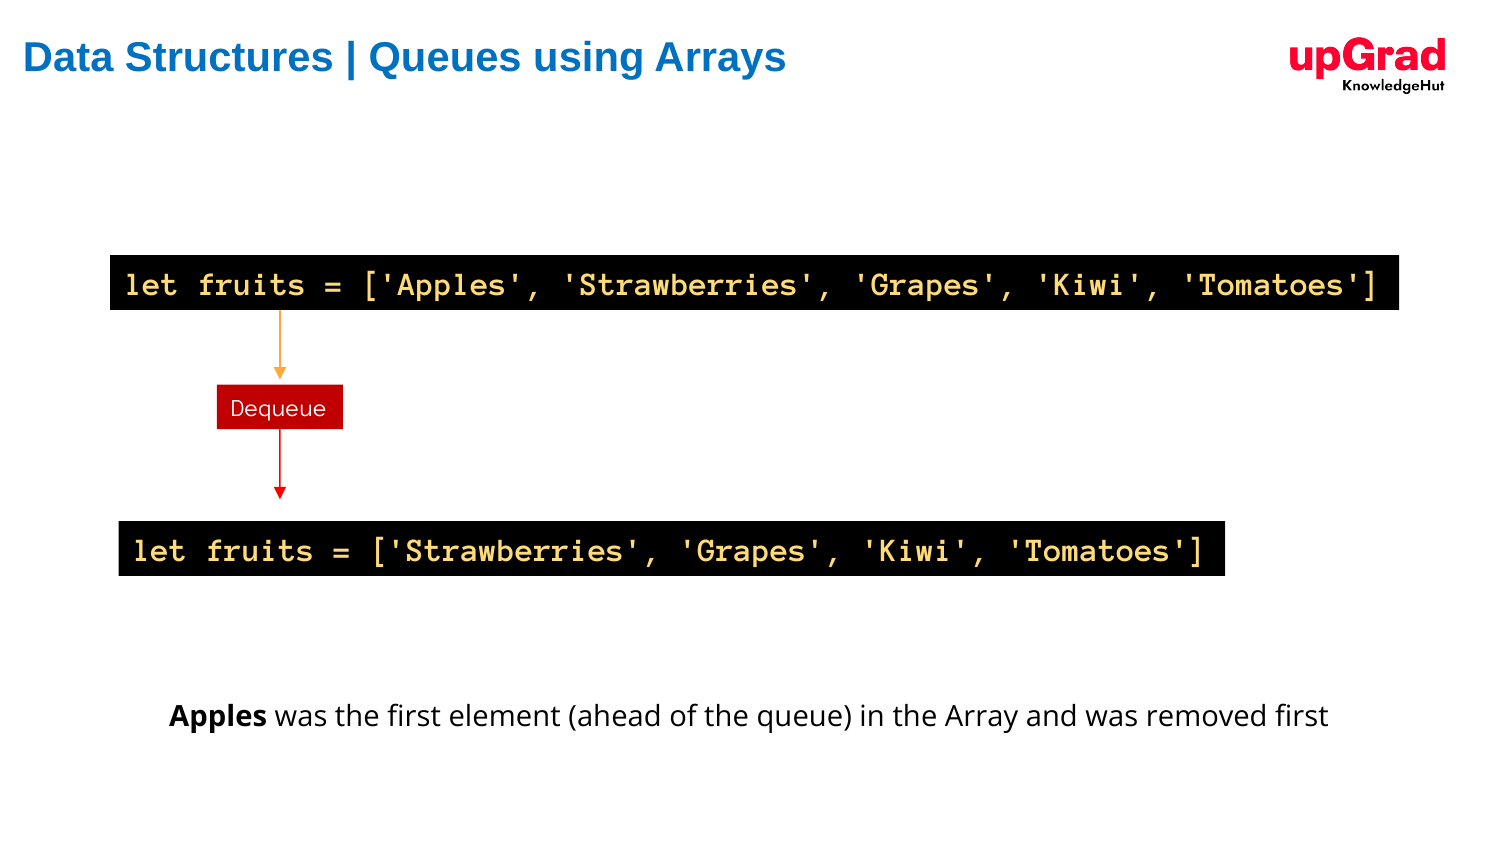

# Data Structures | Queues using Arrays
JavaScript
let fruits = ['Apples', 'Strawberries', 'Grapes', 'Kiwi', 'Tomatoes']
Dequeue
let fruits = ['Strawberries', 'Grapes', 'Kiwi', 'Tomatoes']
Apples was the first element (ahead of the queue) in the Array and was removed first